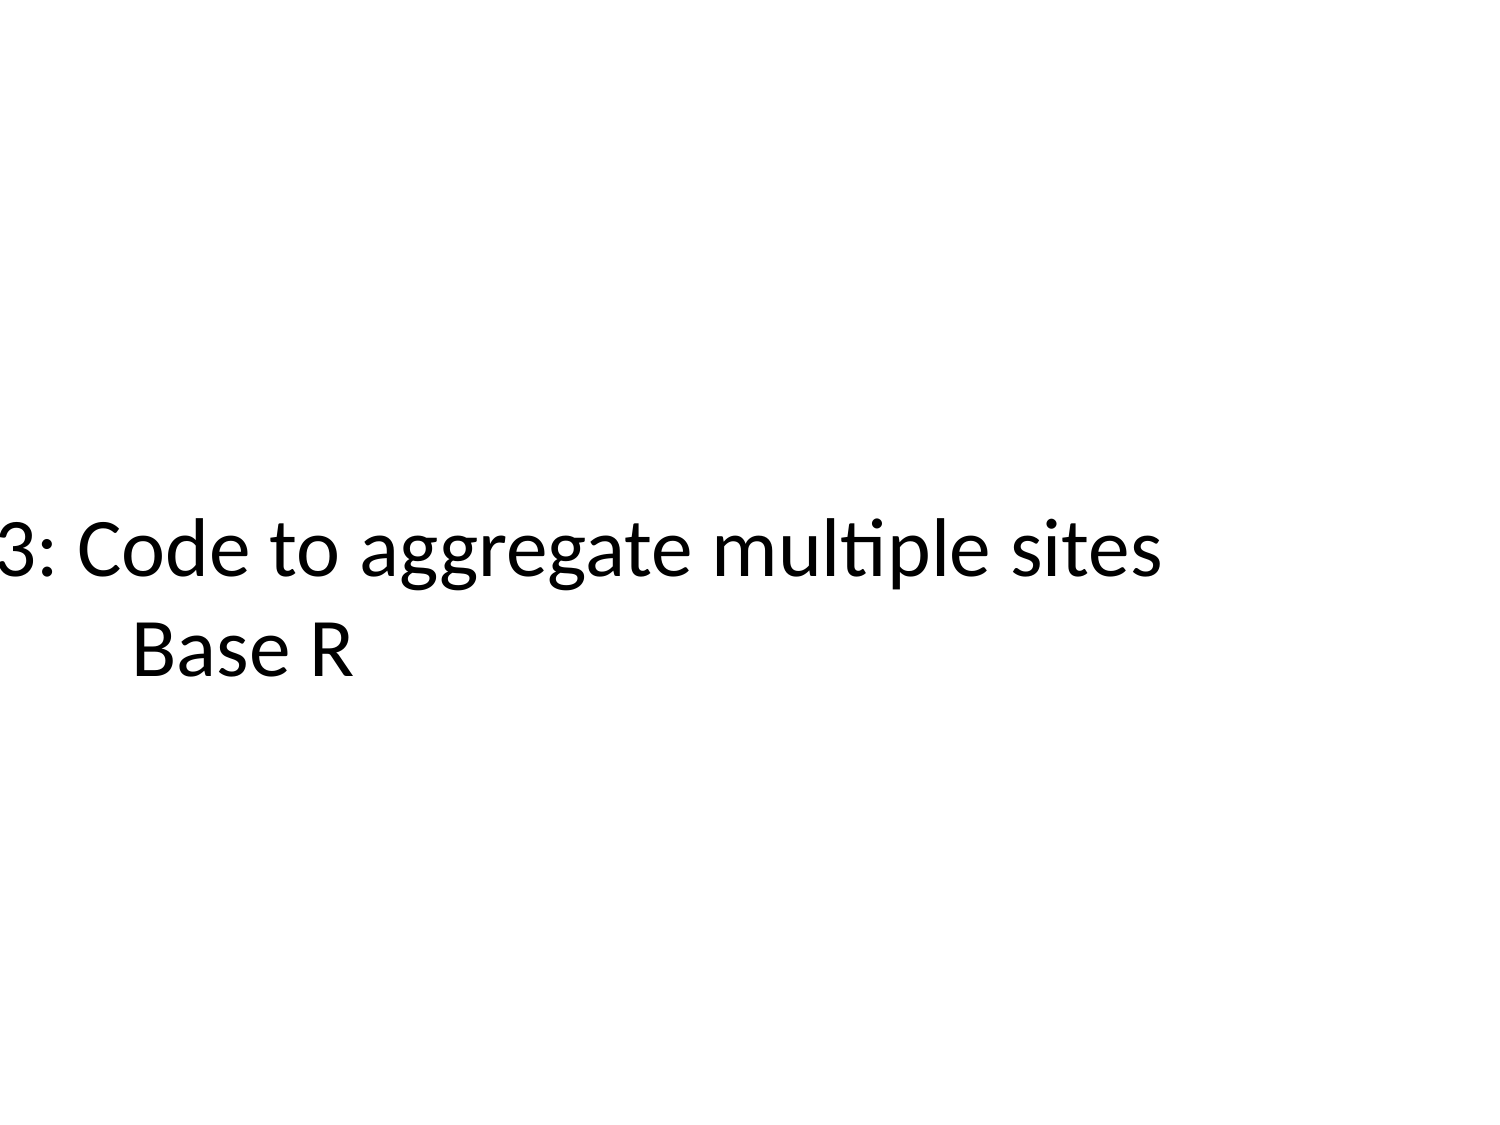

Part 3: Code to aggregate multiple sites
Base R